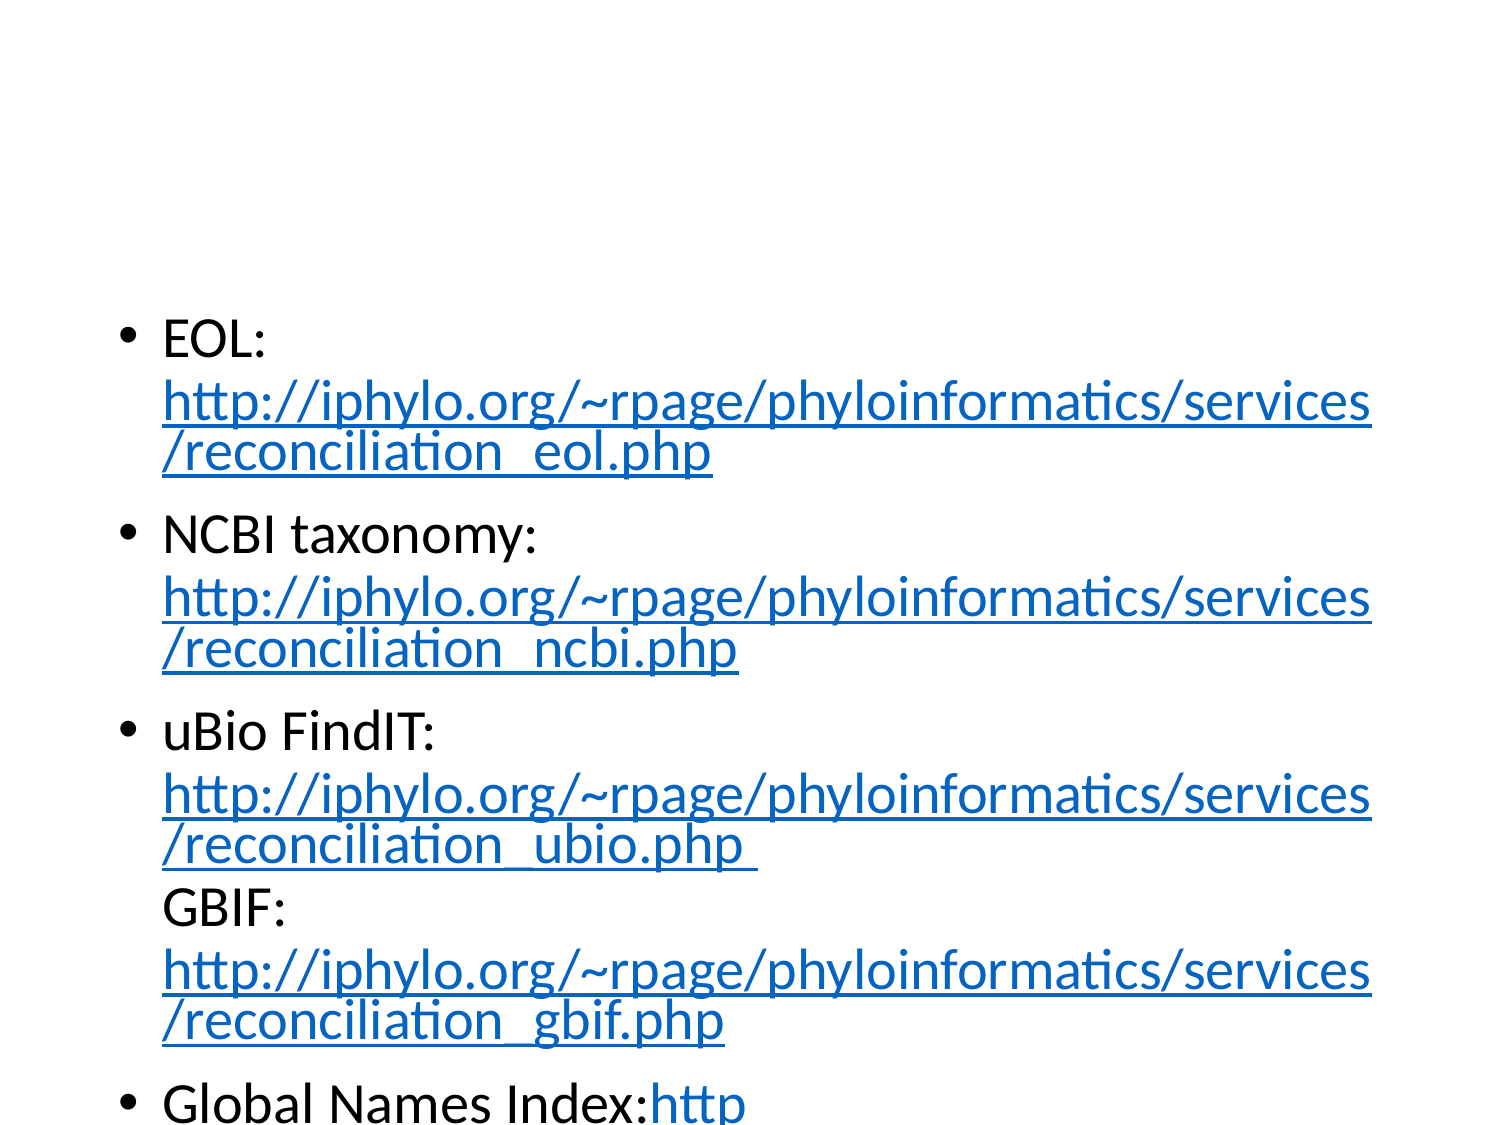

#
EOL: http://iphylo.org/~rpage/phyloinformatics/services/reconciliation_eol.php
NCBI taxonomy: http://iphylo.org/~rpage/phyloinformatics/services/reconciliation_ncbi.php
uBio FindIT: http://iphylo.org/~rpage/phyloinformatics/services/reconciliation_ubio.php GBIF: http://iphylo.org/~rpage/phyloinformatics/services/reconciliation_gbif.php
Global Names Index:http://iphylo.org/~rpage/phyloinformatics/services/reconciliation_globalnames.php